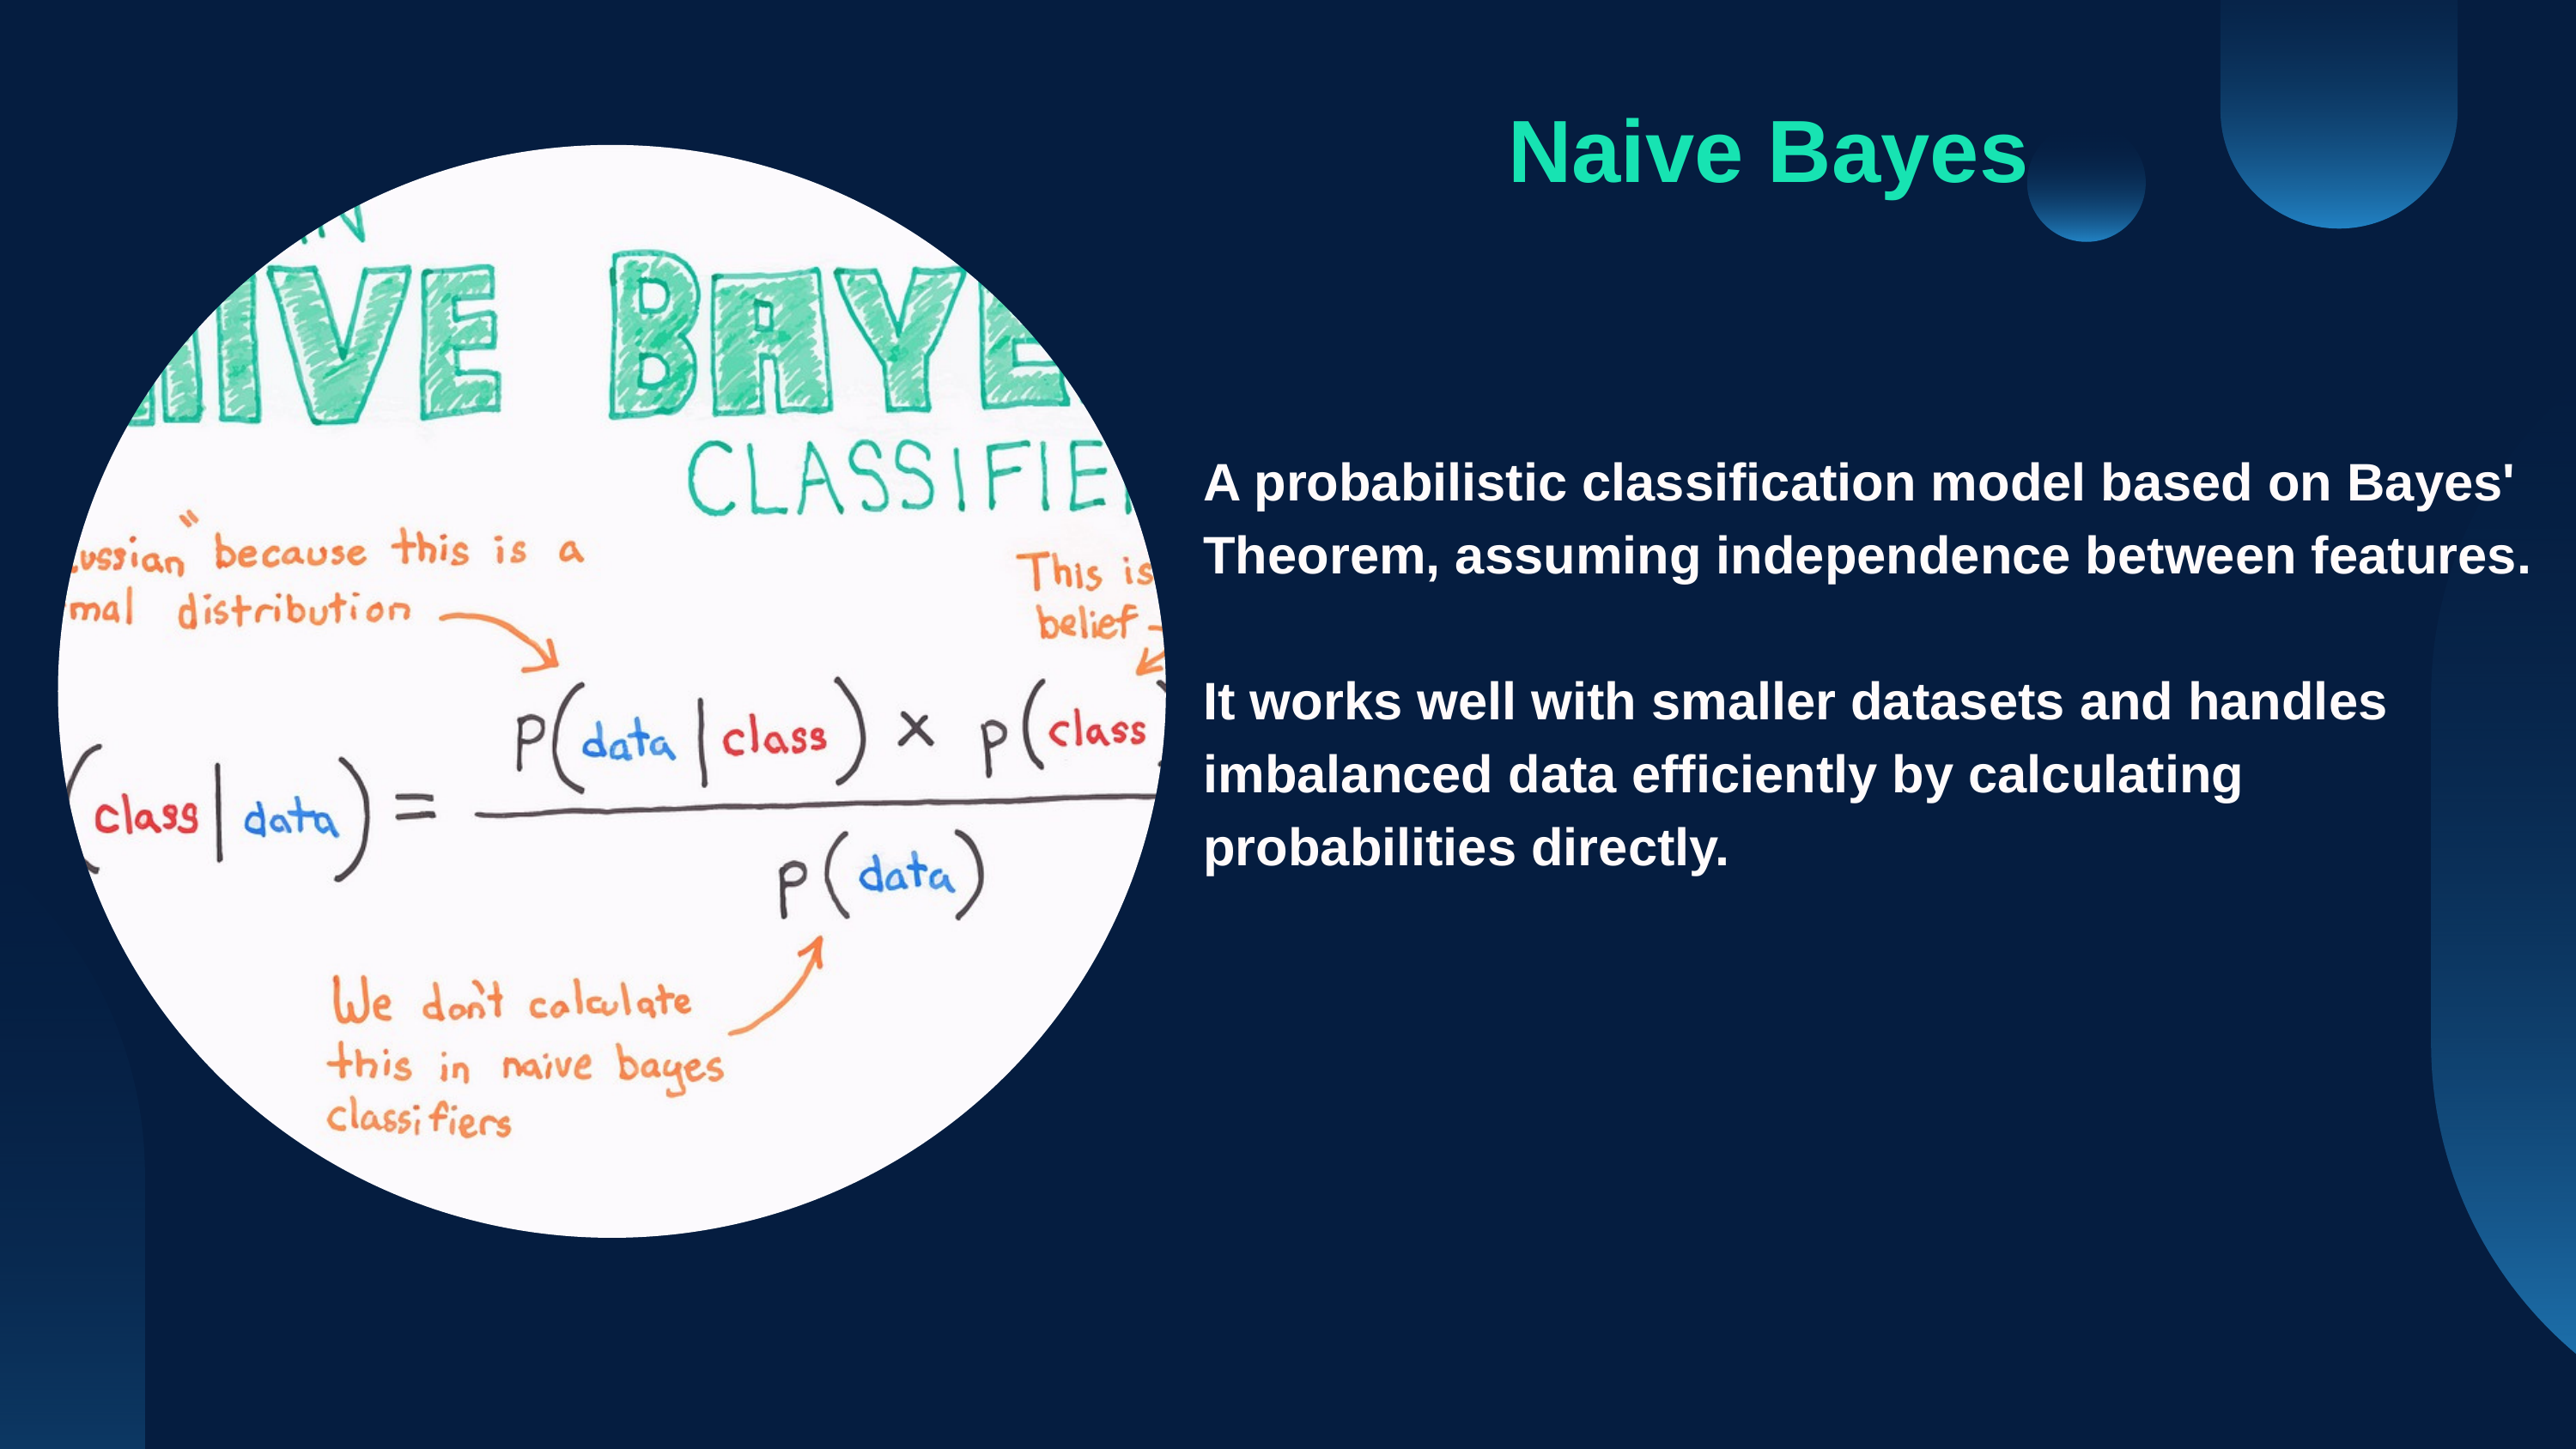

Naive Bayes

A probabilistic classification model based on Bayes'
Theorem, assuming independence between features.

It works well with smaller datasets and handles imbalanced data efficiently by calculating probabilities directly.